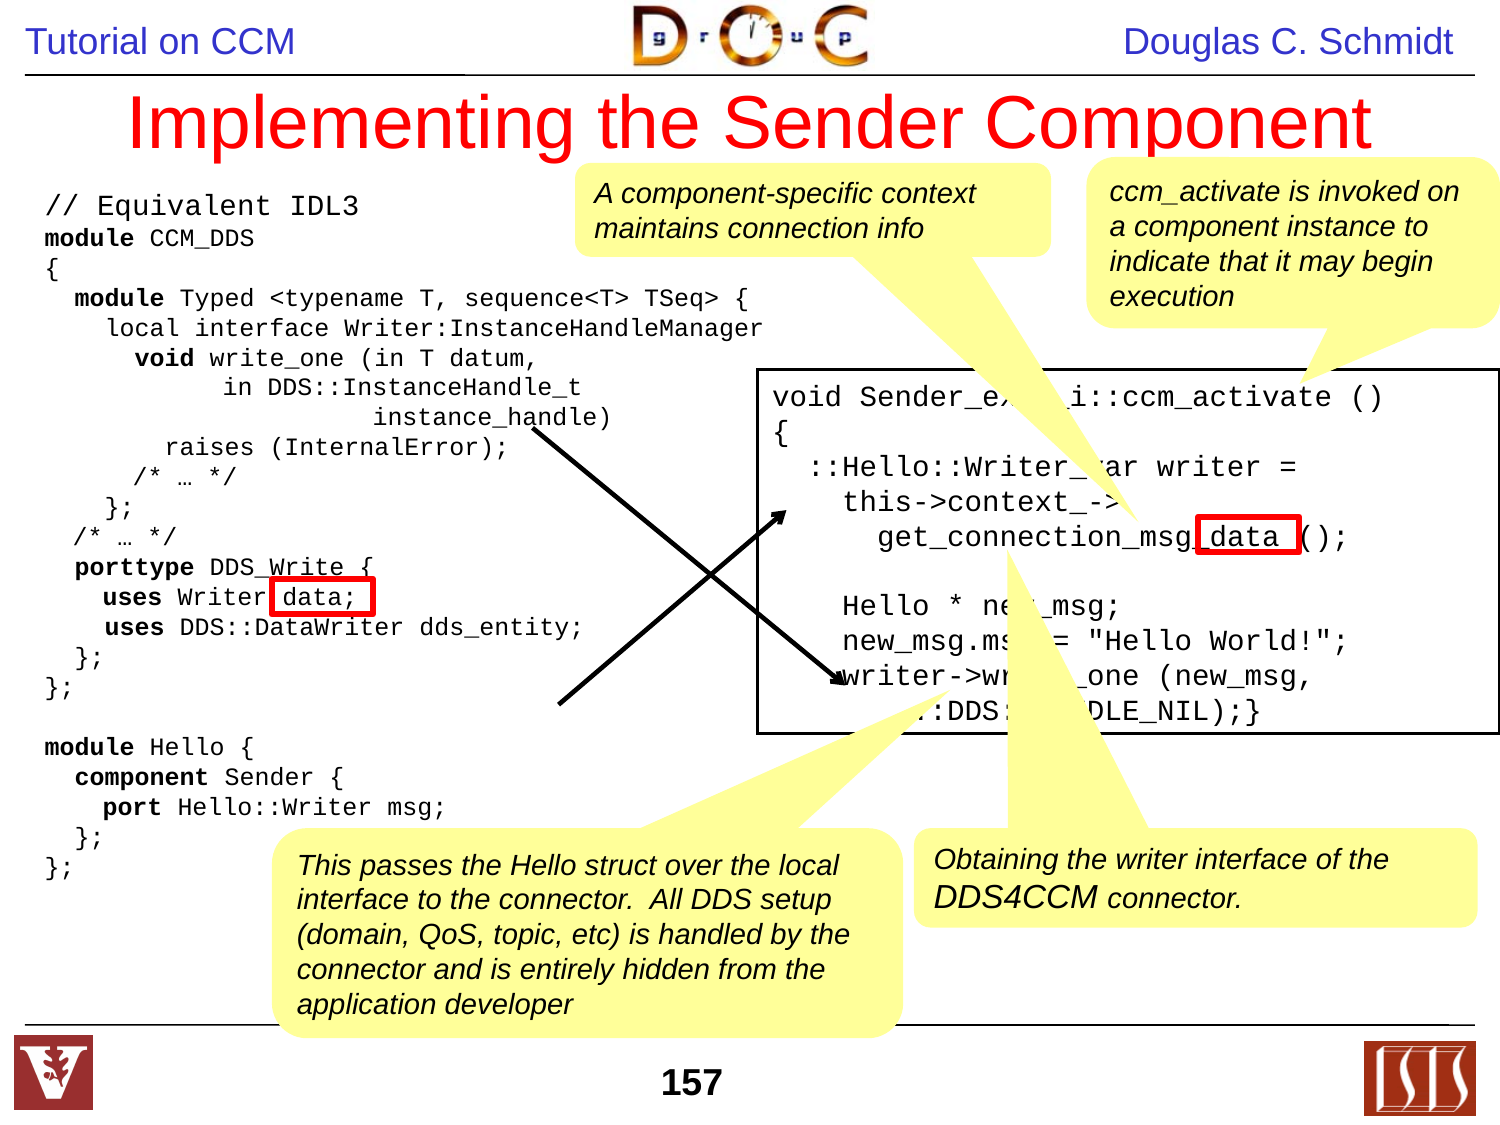

# Implementing the Sender Component
ccm_activate is invoked on a component instance to indicate that it may begin execution
A component-specific context maintains connection info
// Equivalent IDL3
module CCM_DDS
{
  module Typed <typename T, sequence<T> TSeq> {
    local interface Writer:InstanceHandleManager
      void write_one (in T datum,
		in DDS::InstanceHandle_t
			instance_handle)
        raises (InternalError);
	    /* … */
    };
	/* … */
  porttype DDS_Write {
	  uses Writer data;
    uses DDS::DataWriter dds_entity;
  };
};

module Hello {
  component Sender {
	  port Hello::Writer msg;
  };
};

void Sender_exec_i::ccm_activate ()
{
  ::Hello::Writer_var writer =
    this->context_->
      get_connection_msg_data ();

    Hello * new_msg;
    new_msg.msg = "Hello World!";
    writer->write_one (new_msg,
        ::DDS::HANDLE_NIL);}

This passes the Hello struct over the local interface to the connector.  All DDS setup (domain, QoS, topic, etc) is handled by the connector and is entirely hidden from the application developer
Obtaining the writer interface of the DDS4CCM connector.